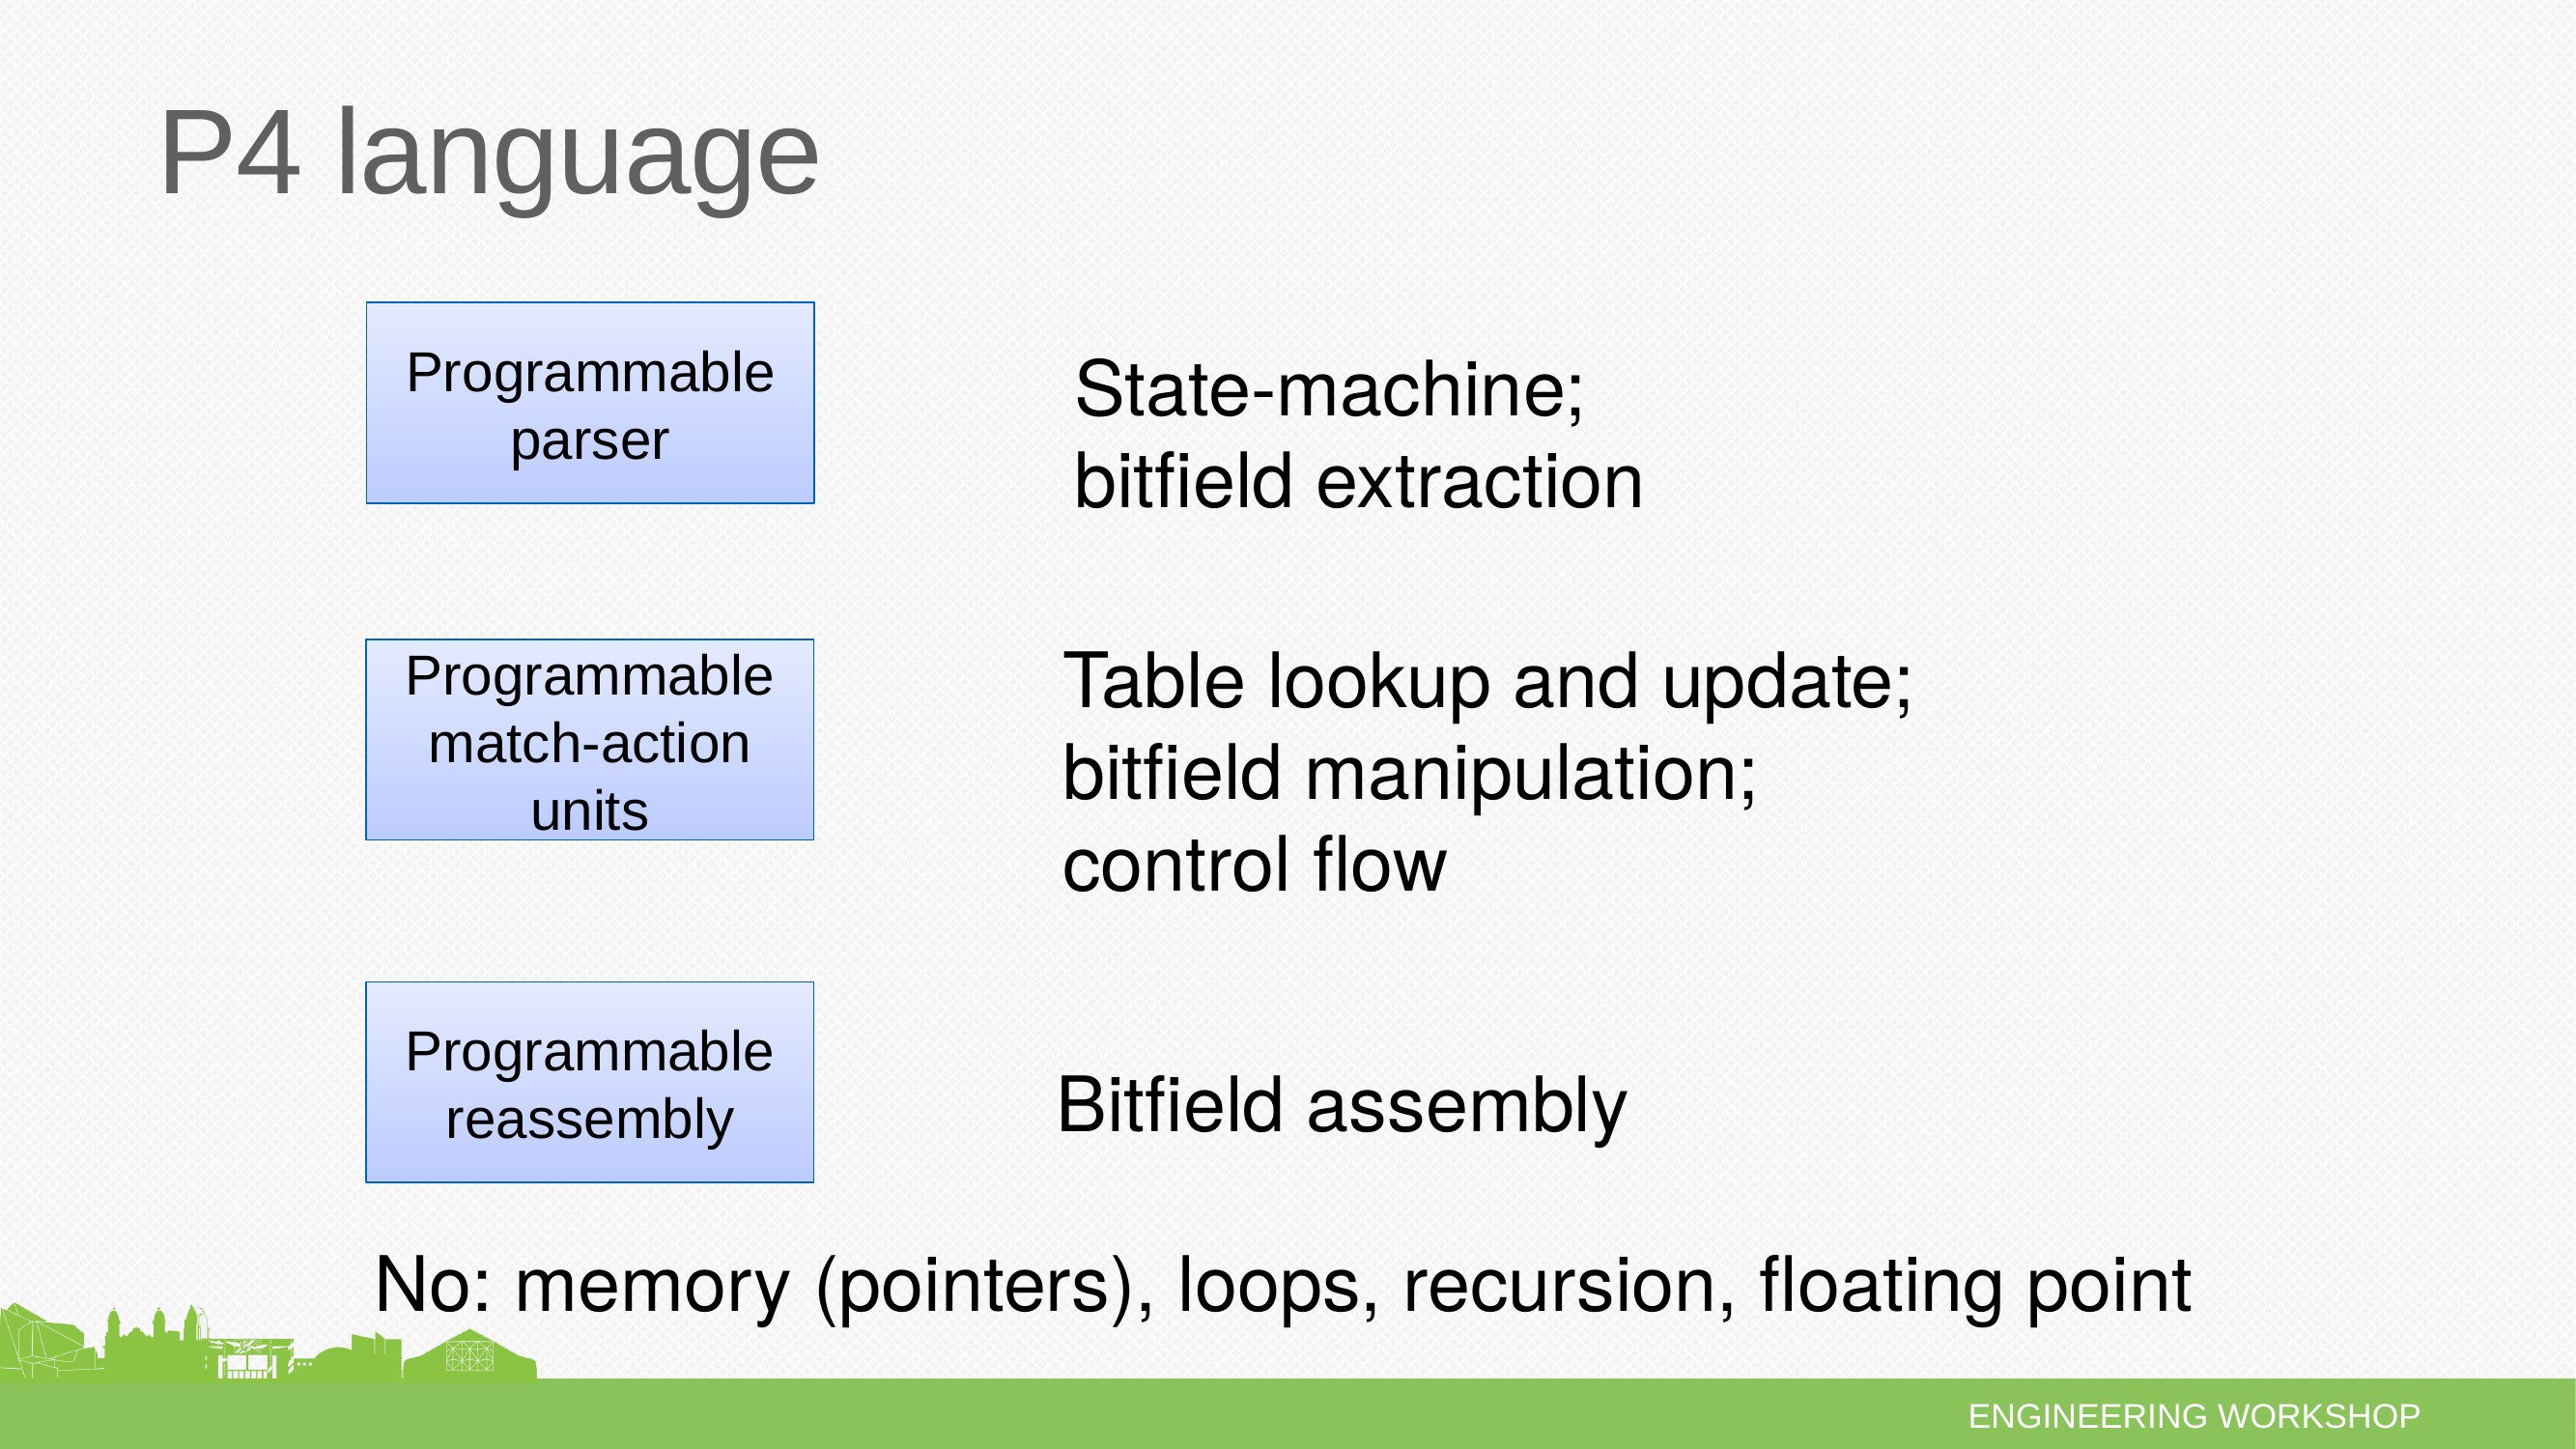

# P4 language
Programmable
parser
State-machine;
bitfield extraction
Table lookup and update;
bitfield manipulation;
control flow
Programmable
match-action
units
Programmable
reassembly
Bitfield assembly
No: memory (pointers), loops, recursion, floating point